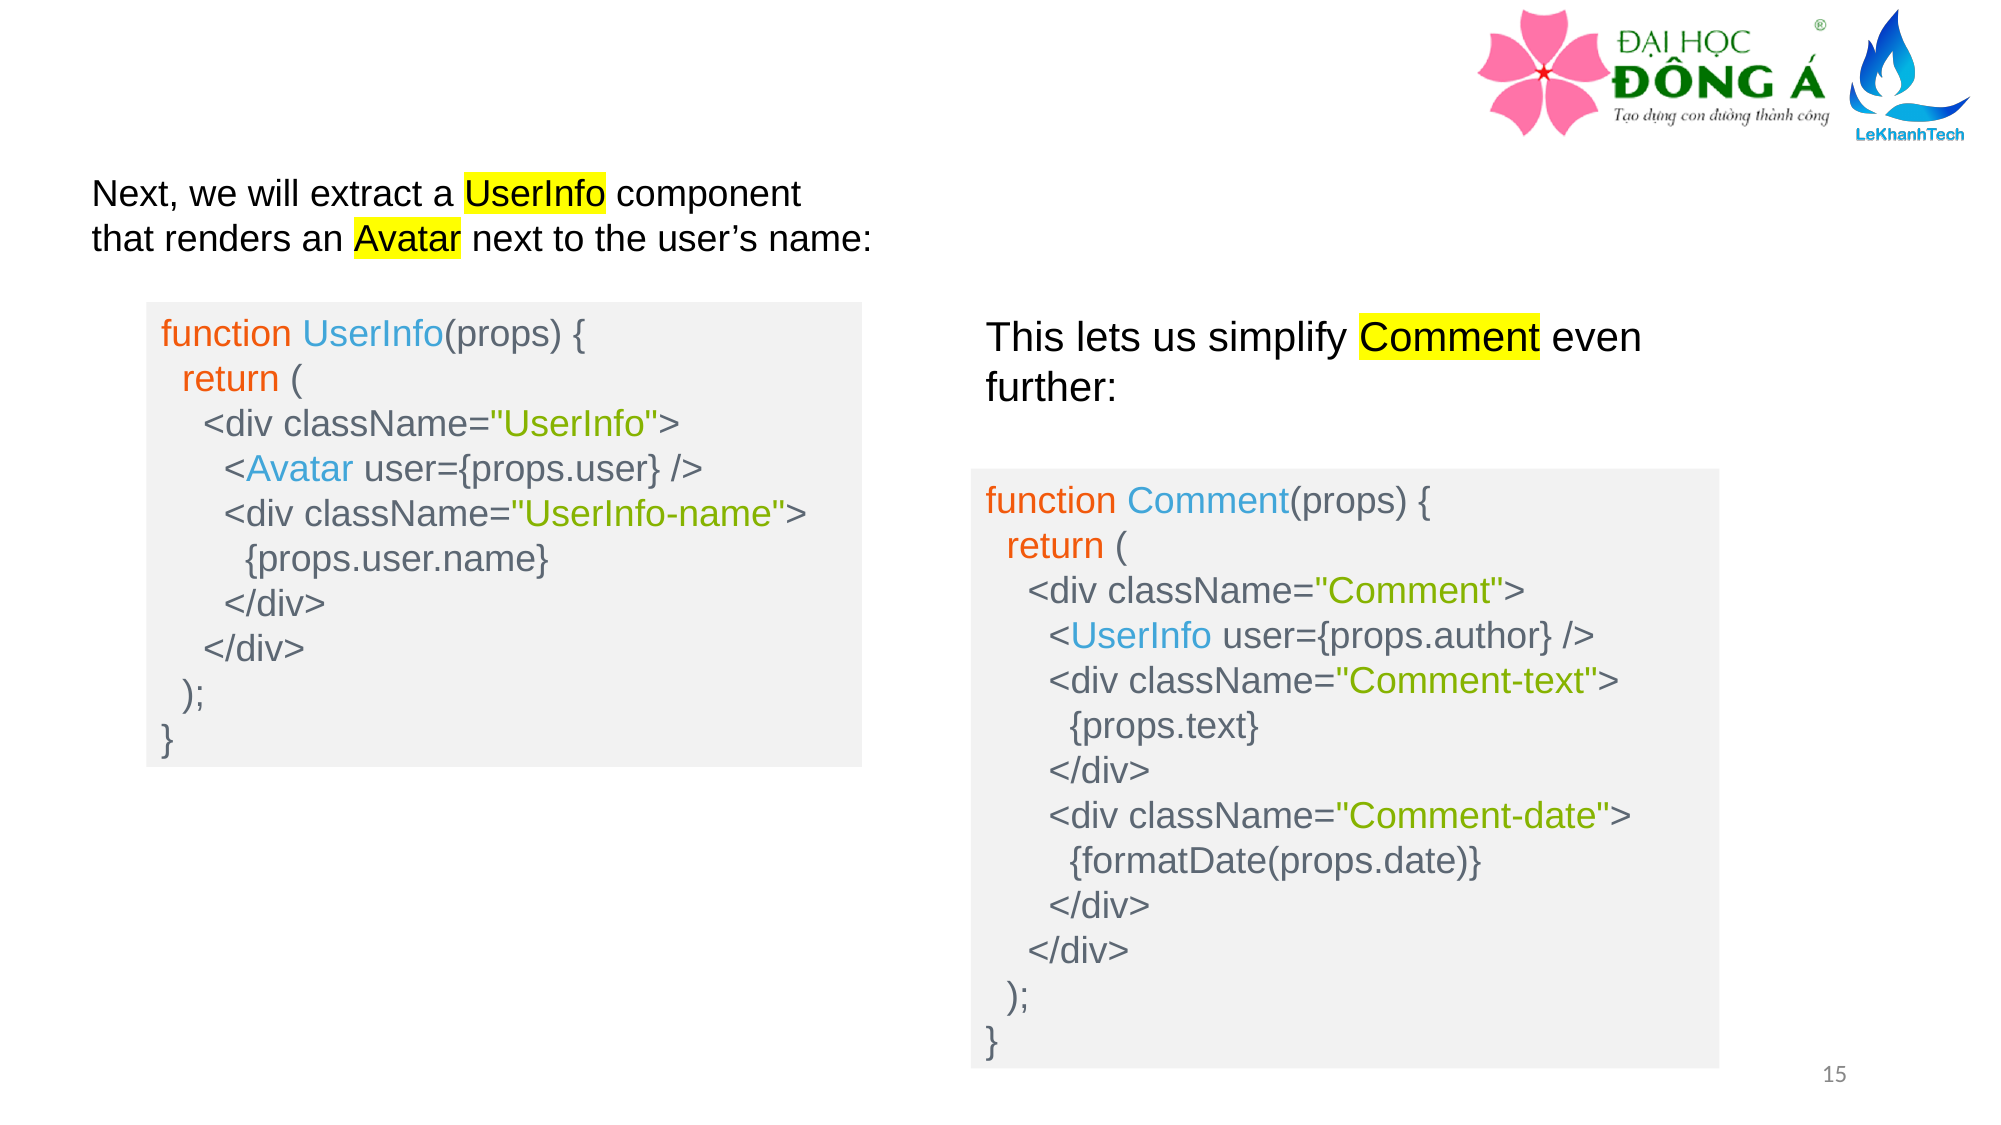

Next, we will extract a UserInfo component that renders an Avatar next to the user’s name:
function UserInfo(props) {
  return (
    <div className="UserInfo">
      <Avatar user={props.user} />
      <div className="UserInfo-name">
        {props.user.name}
      </div>
    </div>
  );
}
This lets us simplify Comment even further:
function Comment(props) {
  return (
    <div className="Comment">
      <UserInfo user={props.author} />
      <div className="Comment-text">
        {props.text}
      </div>
      <div className="Comment-date">
        {formatDate(props.date)}
      </div>
    </div>
  );
}
15